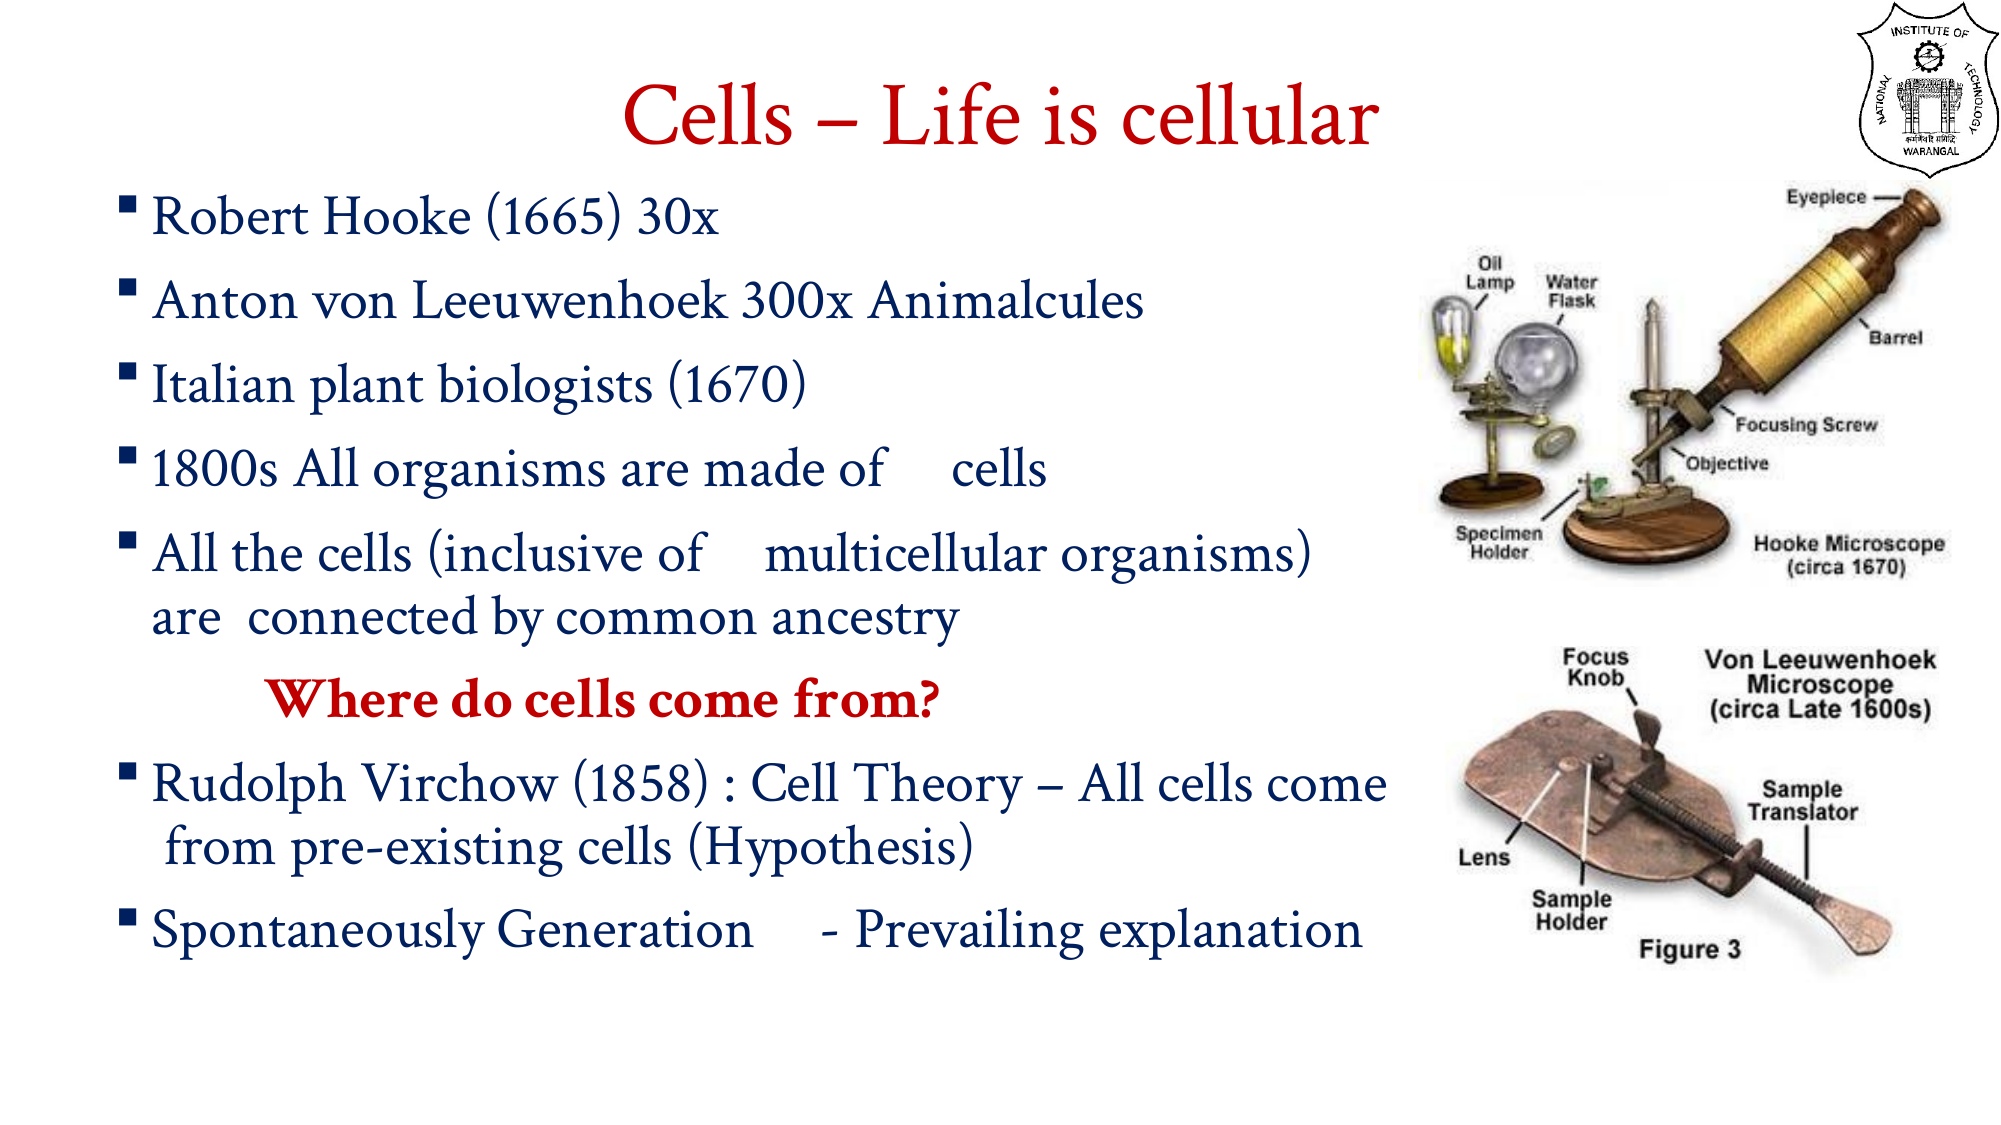

# Cells – Life is cellular
Robert Hooke (1665) 30x
Anton von Leeuwenhoek 300x Animalcules
Italian plant biologists (1670)
1800s All organisms are made of	cells
All the cells (inclusive of	multicellular organisms) are  connected by common ancestry
Where do cells come from?
Rudolph Virchow (1858) : Cell Theory – All cells come  from pre-existing cells (Hypothesis)
Spontaneously Generation	- Prevailing explanation